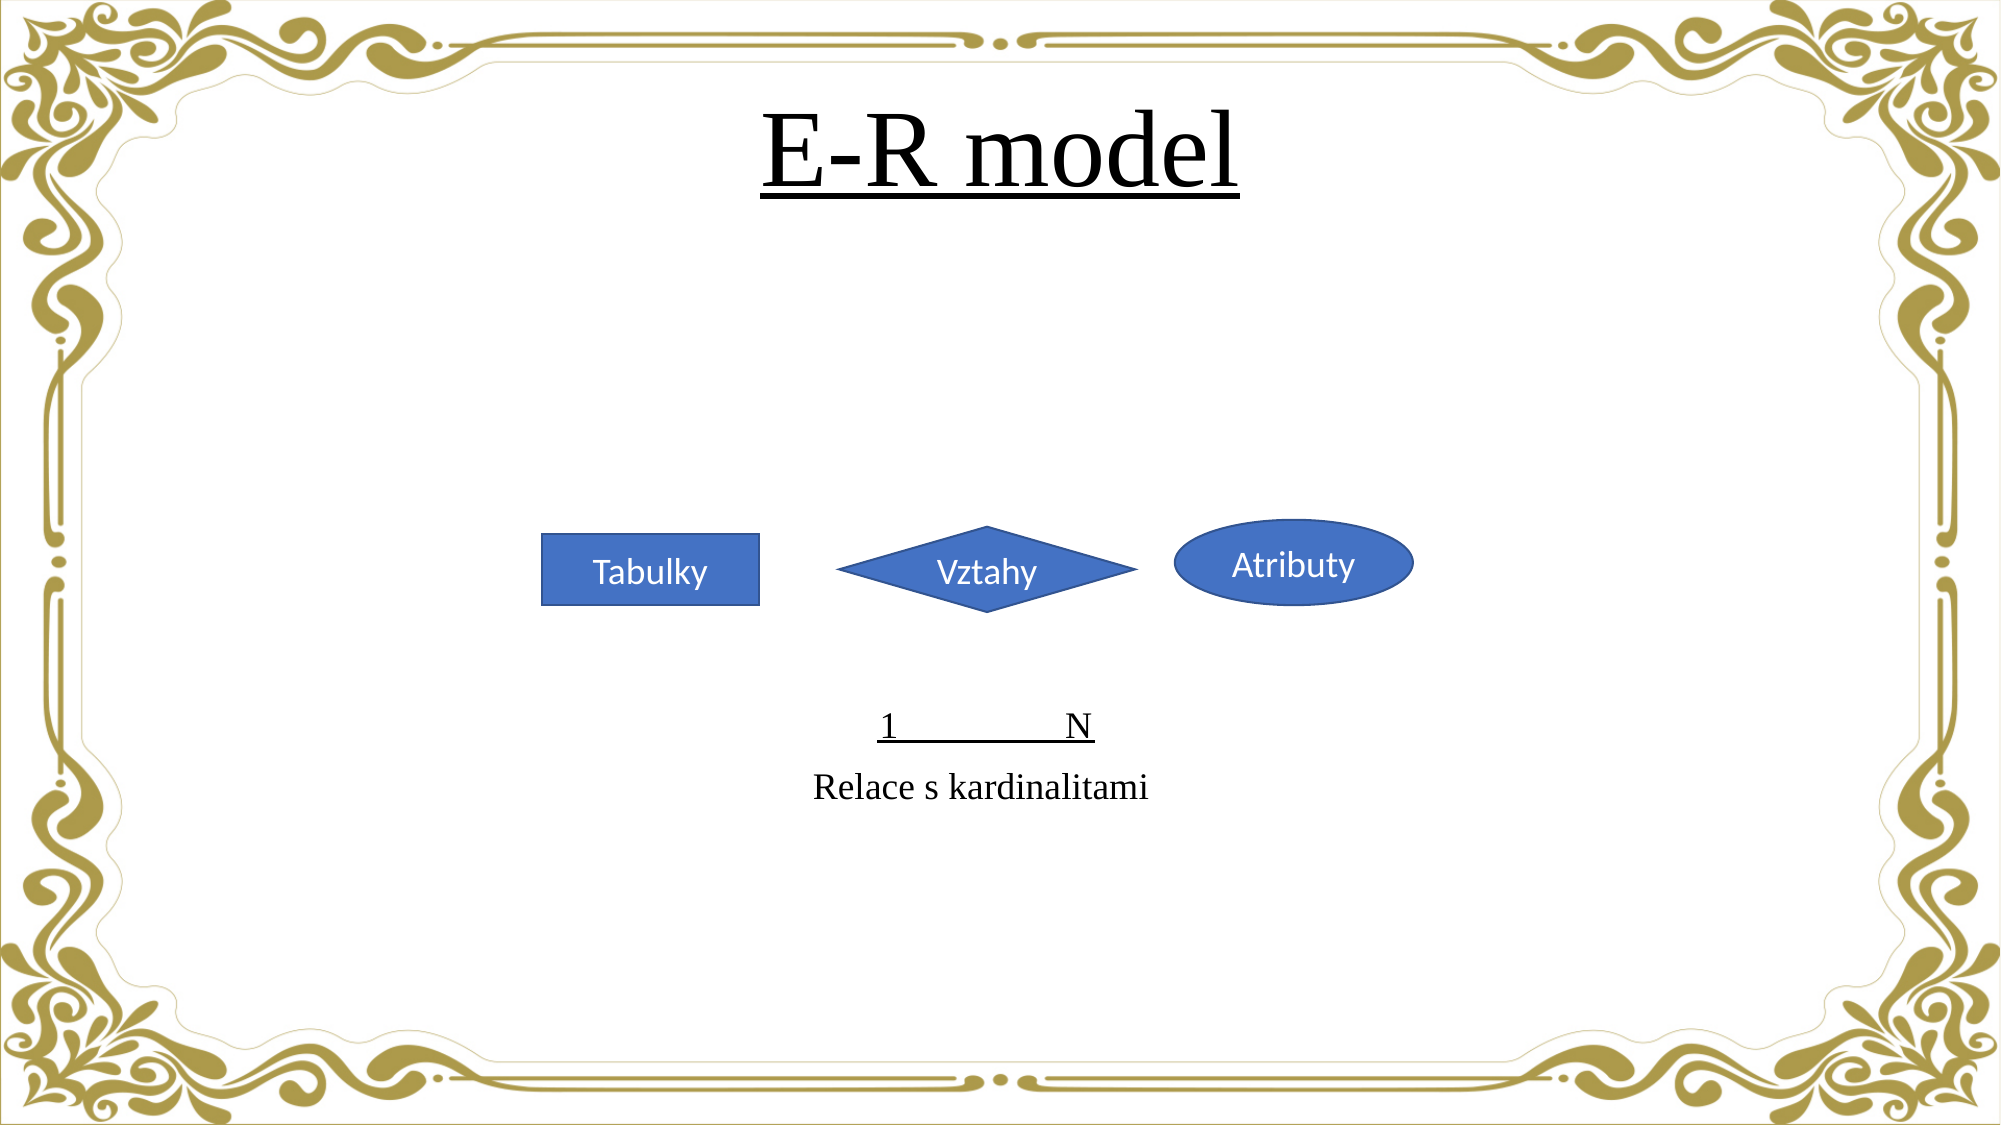

# E-R model
Atributy
Vztahy
Tabulky
1
N
Relace s kardinalitami